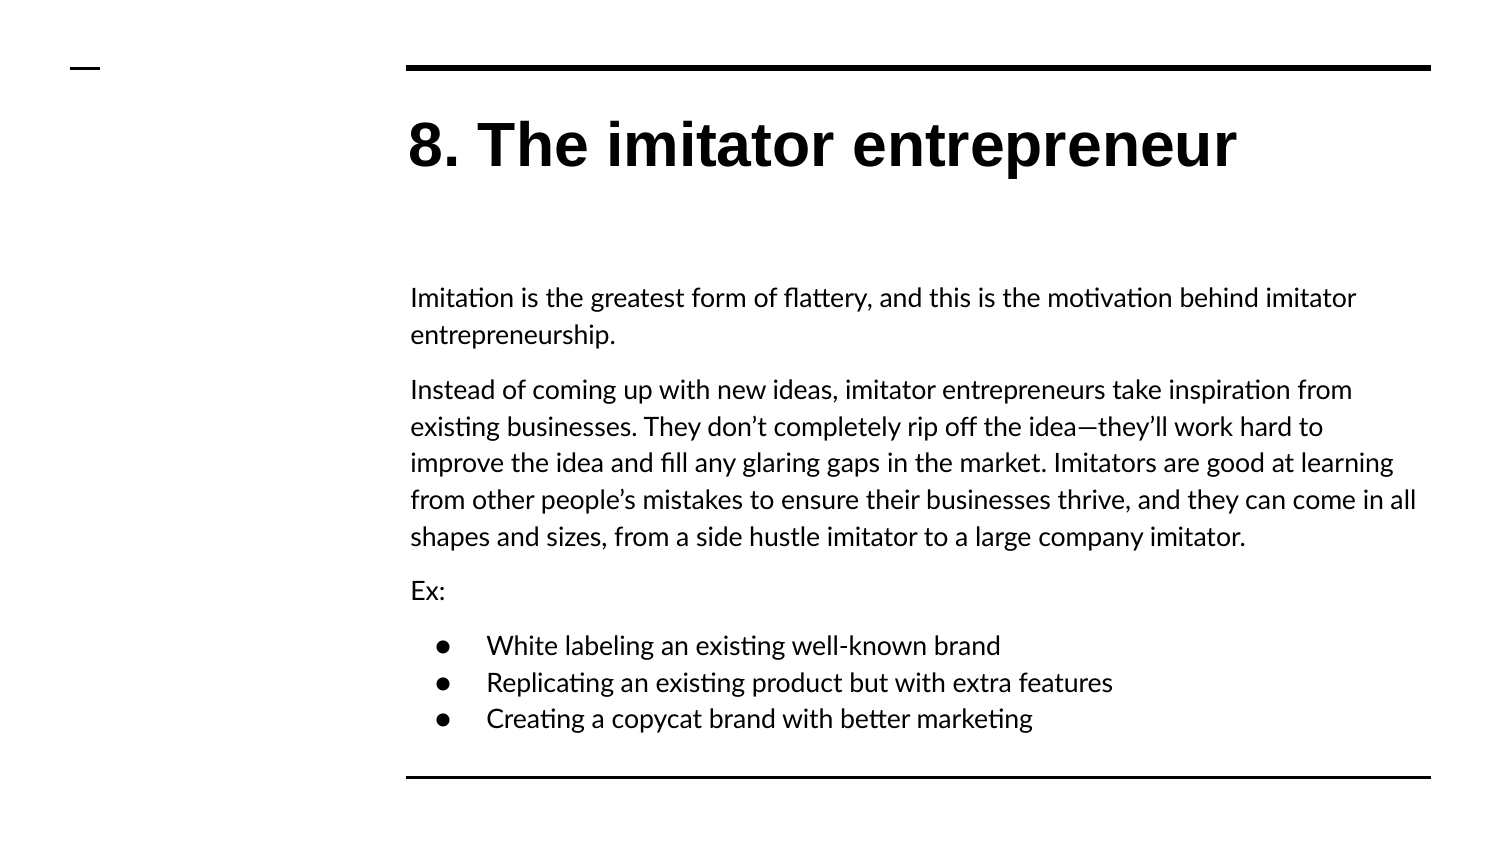

# 8. The imitator entrepreneur
Imitation is the greatest form of flattery, and this is the motivation behind imitator entrepreneurship.
Instead of coming up with new ideas, imitator entrepreneurs take inspiration from existing businesses. They don’t completely rip off the idea—they’ll work hard to improve the idea and fill any glaring gaps in the market. Imitators are good at learning from other people’s mistakes to ensure their businesses thrive, and they can come in all shapes and sizes, from a side hustle imitator to a large company imitator.
Ex:
White labeling an existing well-known brand
Replicating an existing product but with extra features
Creating a copycat brand with better marketing